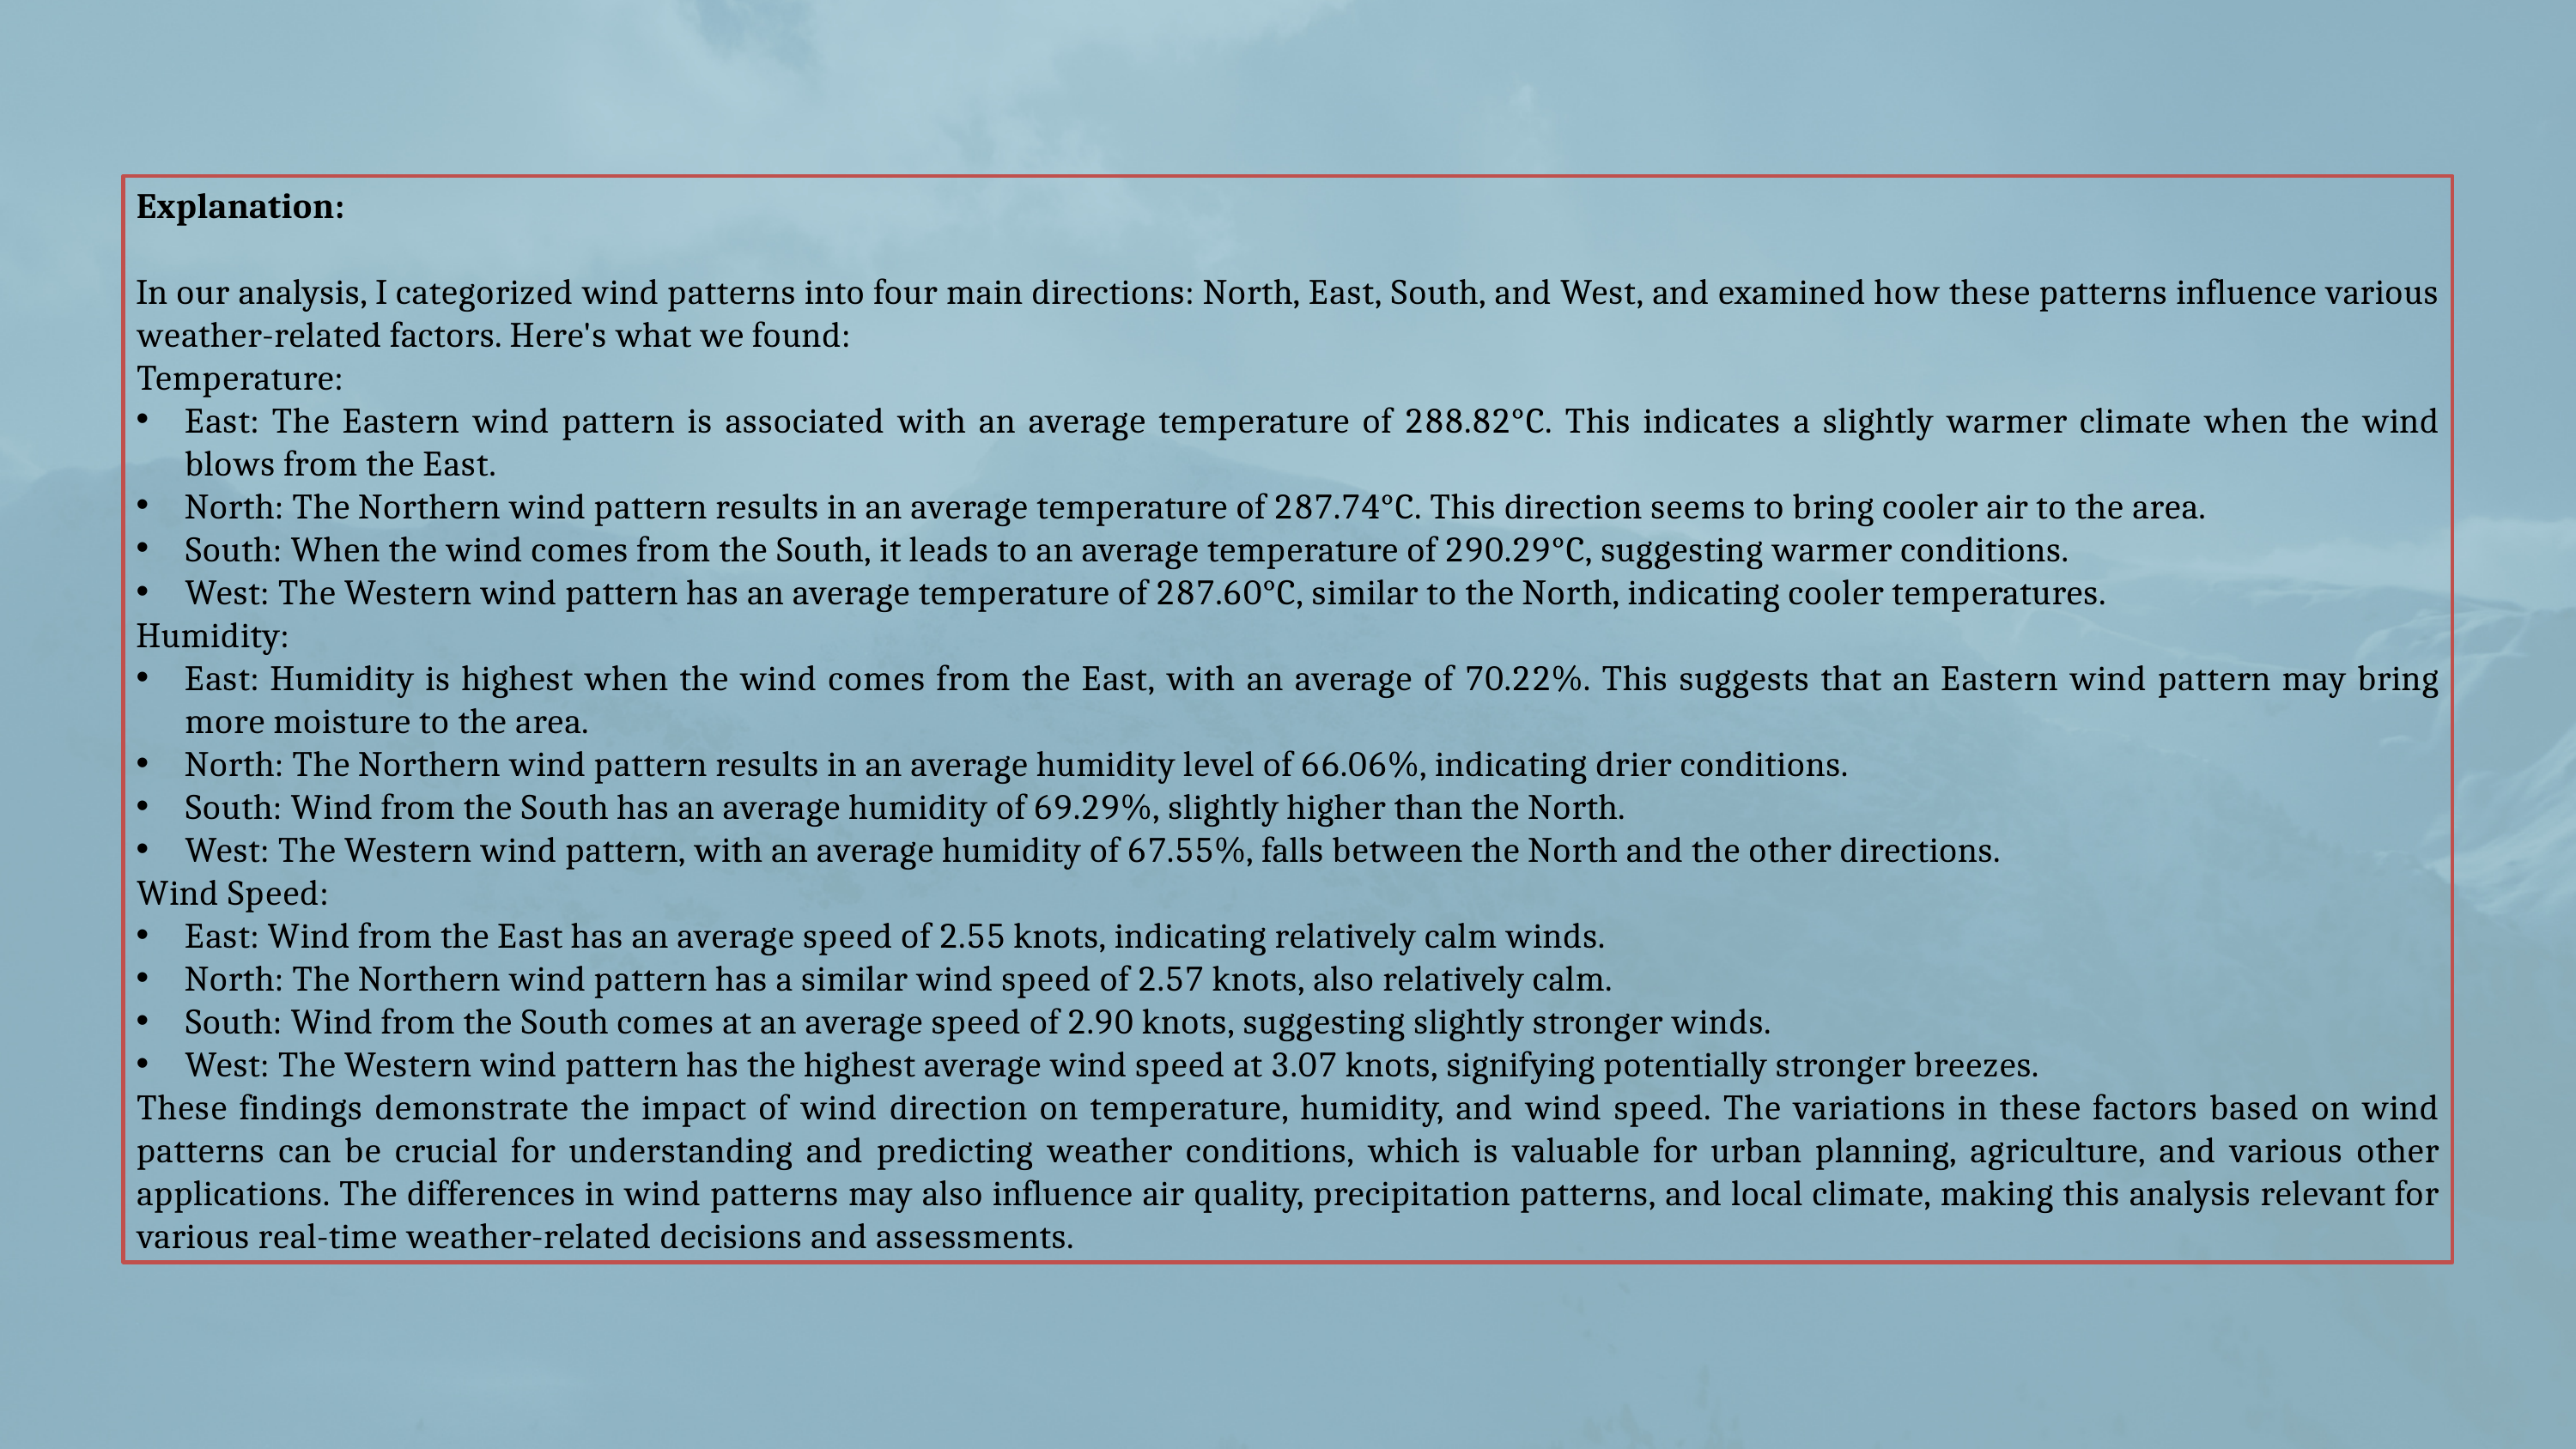

Explanation:

In our analysis, I categorized wind patterns into four main directions: North, East, South, and West, and examined how these patterns influence various weather-related factors. Here's what we found:
Temperature:
East: The Eastern wind pattern is associated with an average temperature of 288.82°C. This indicates a slightly warmer climate when the wind blows from the East.
North: The Northern wind pattern results in an average temperature of 287.74°C. This direction seems to bring cooler air to the area.
South: When the wind comes from the South, it leads to an average temperature of 290.29°C, suggesting warmer conditions.
West: The Western wind pattern has an average temperature of 287.60°C, similar to the North, indicating cooler temperatures.
Humidity:
East: Humidity is highest when the wind comes from the East, with an average of 70.22%. This suggests that an Eastern wind pattern may bring more moisture to the area.
North: The Northern wind pattern results in an average humidity level of 66.06%, indicating drier conditions.
South: Wind from the South has an average humidity of 69.29%, slightly higher than the North.
West: The Western wind pattern, with an average humidity of 67.55%, falls between the North and the other directions.
Wind Speed:
East: Wind from the East has an average speed of 2.55 knots, indicating relatively calm winds.
North: The Northern wind pattern has a similar wind speed of 2.57 knots, also relatively calm.
South: Wind from the South comes at an average speed of 2.90 knots, suggesting slightly stronger winds.
West: The Western wind pattern has the highest average wind speed at 3.07 knots, signifying potentially stronger breezes.
These findings demonstrate the impact of wind direction on temperature, humidity, and wind speed. The variations in these factors based on wind patterns can be crucial for understanding and predicting weather conditions, which is valuable for urban planning, agriculture, and various other applications. The differences in wind patterns may also influence air quality, precipitation patterns, and local climate, making this analysis relevant for various real-time weather-related decisions and assessments.